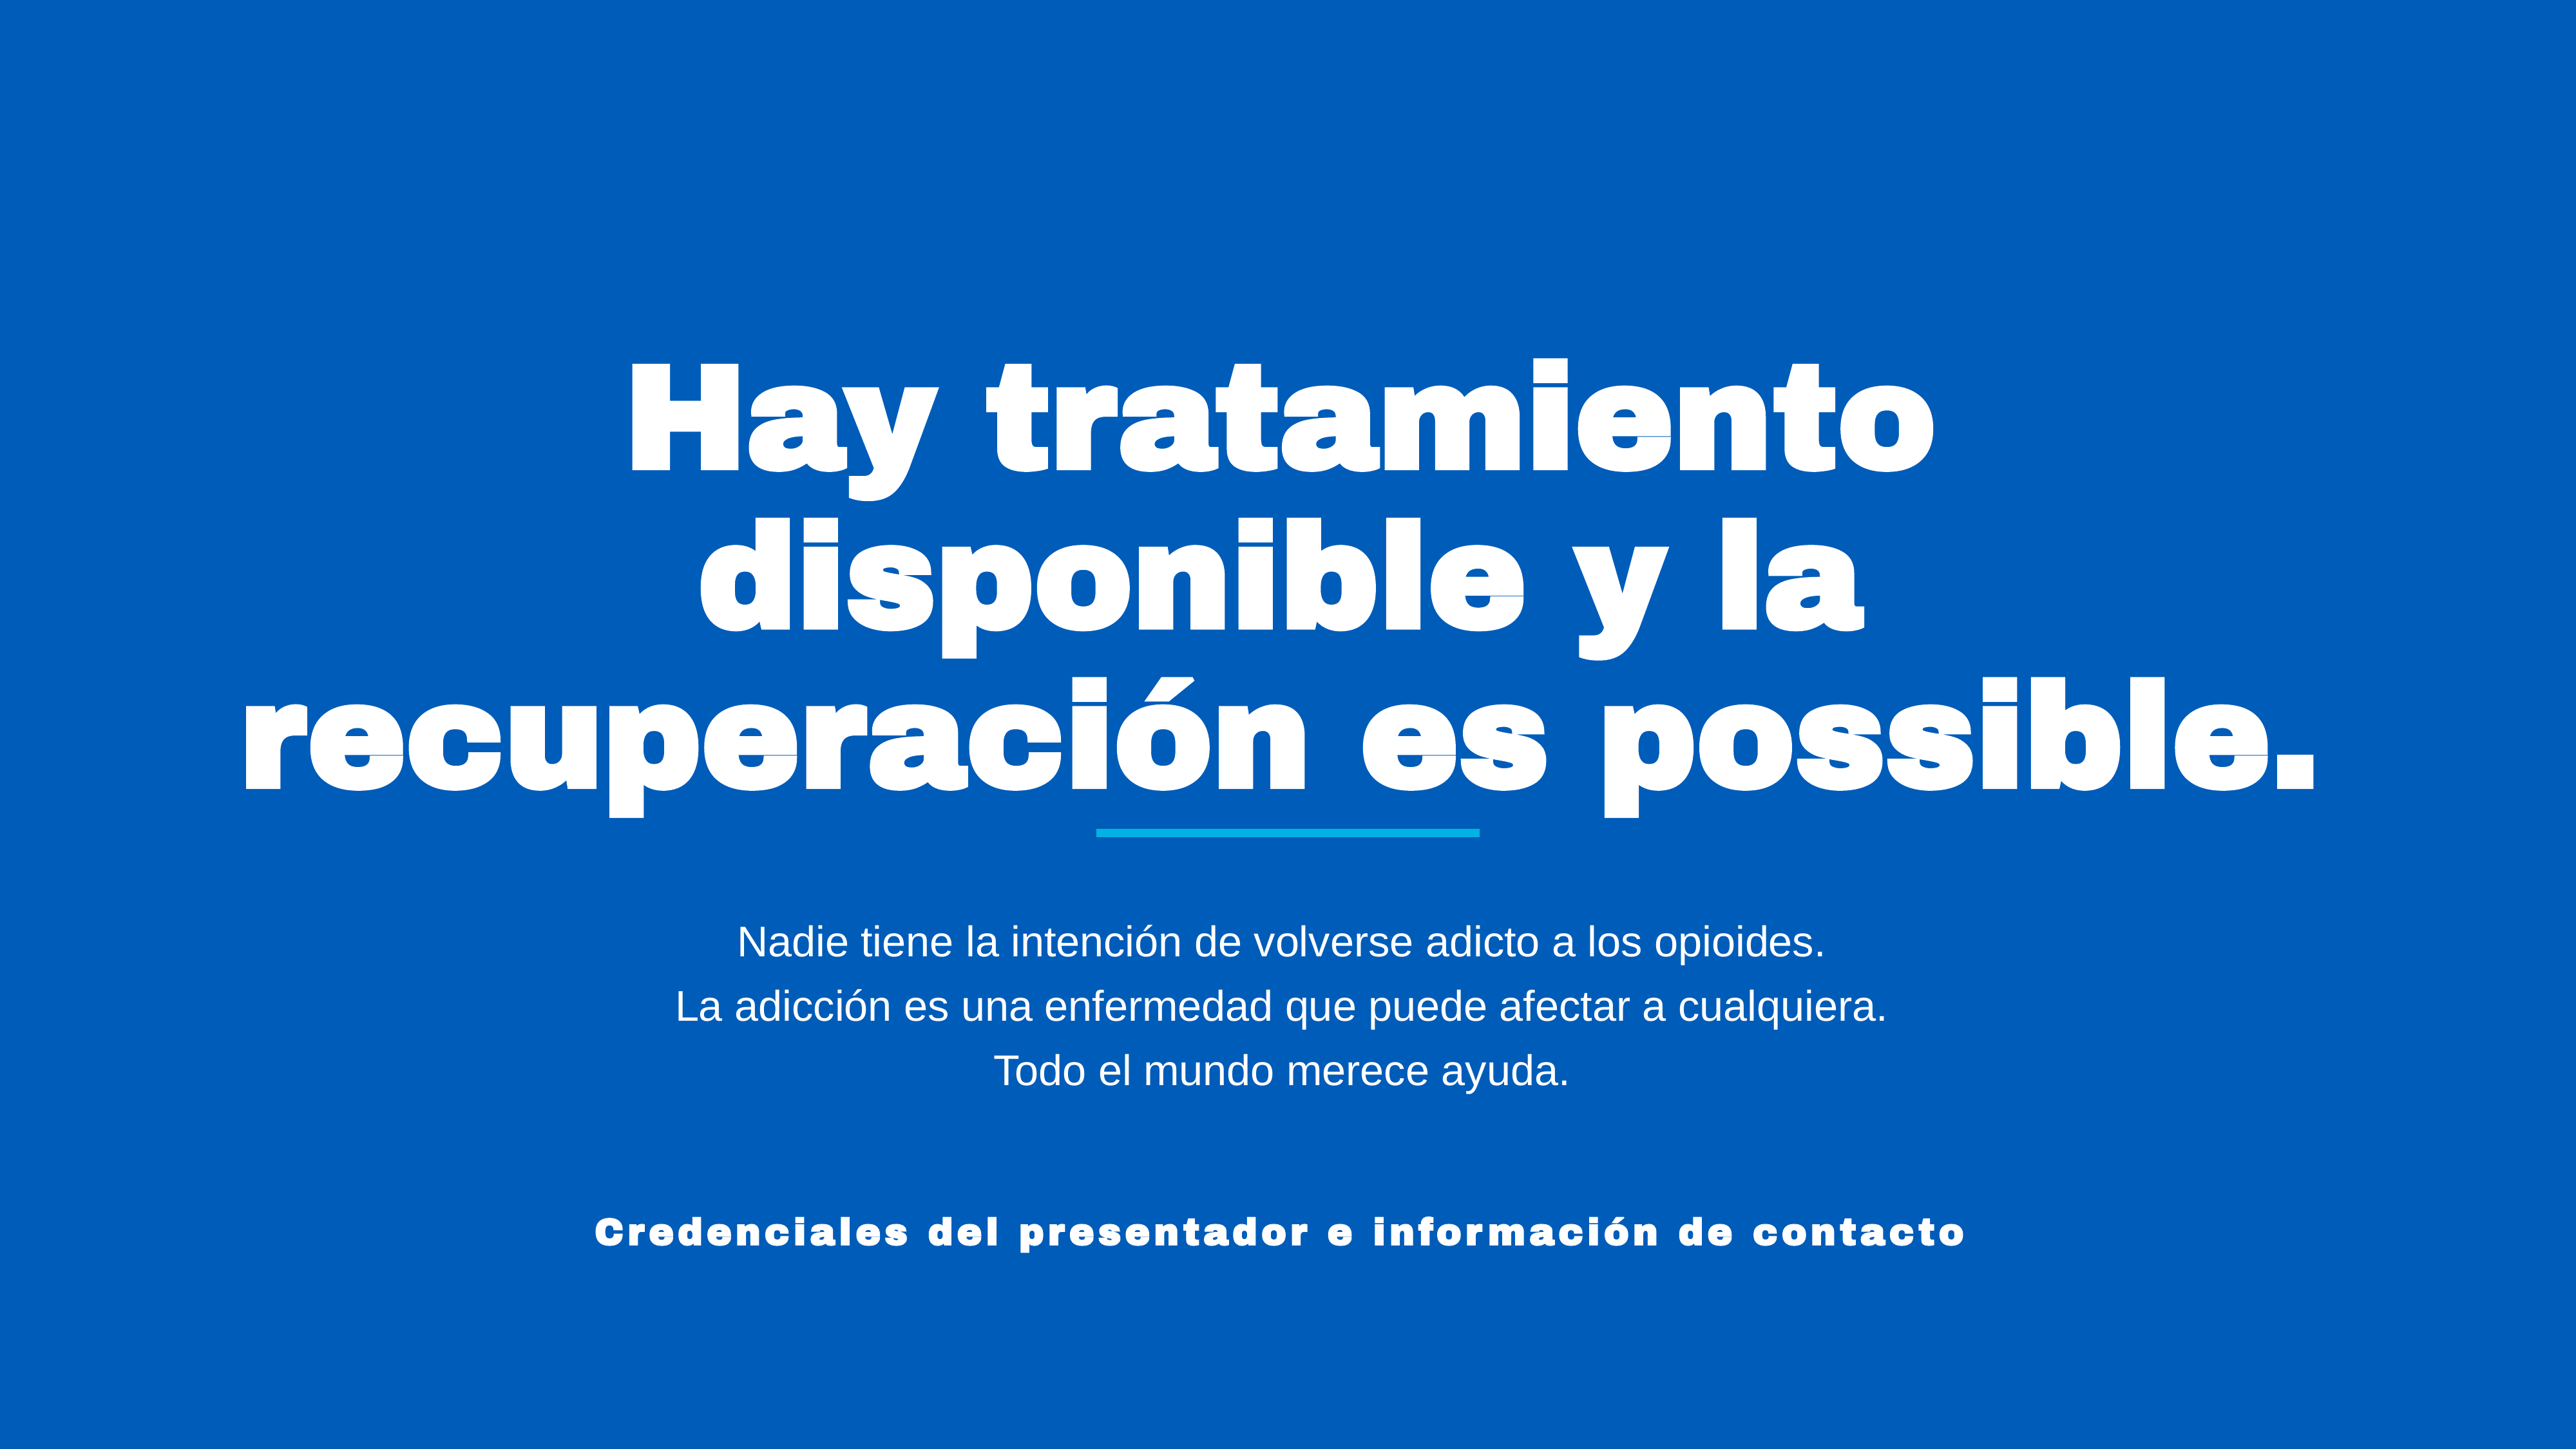

# Hay tratamiento disponible y la recuperación es possible.
Nadie tiene la intención de volverse adicto a los opioides.
La adicción es una enfermedad que puede afectar a cualquiera.
Todo el mundo merece ayuda.
Credenciales del presentador e información de contacto